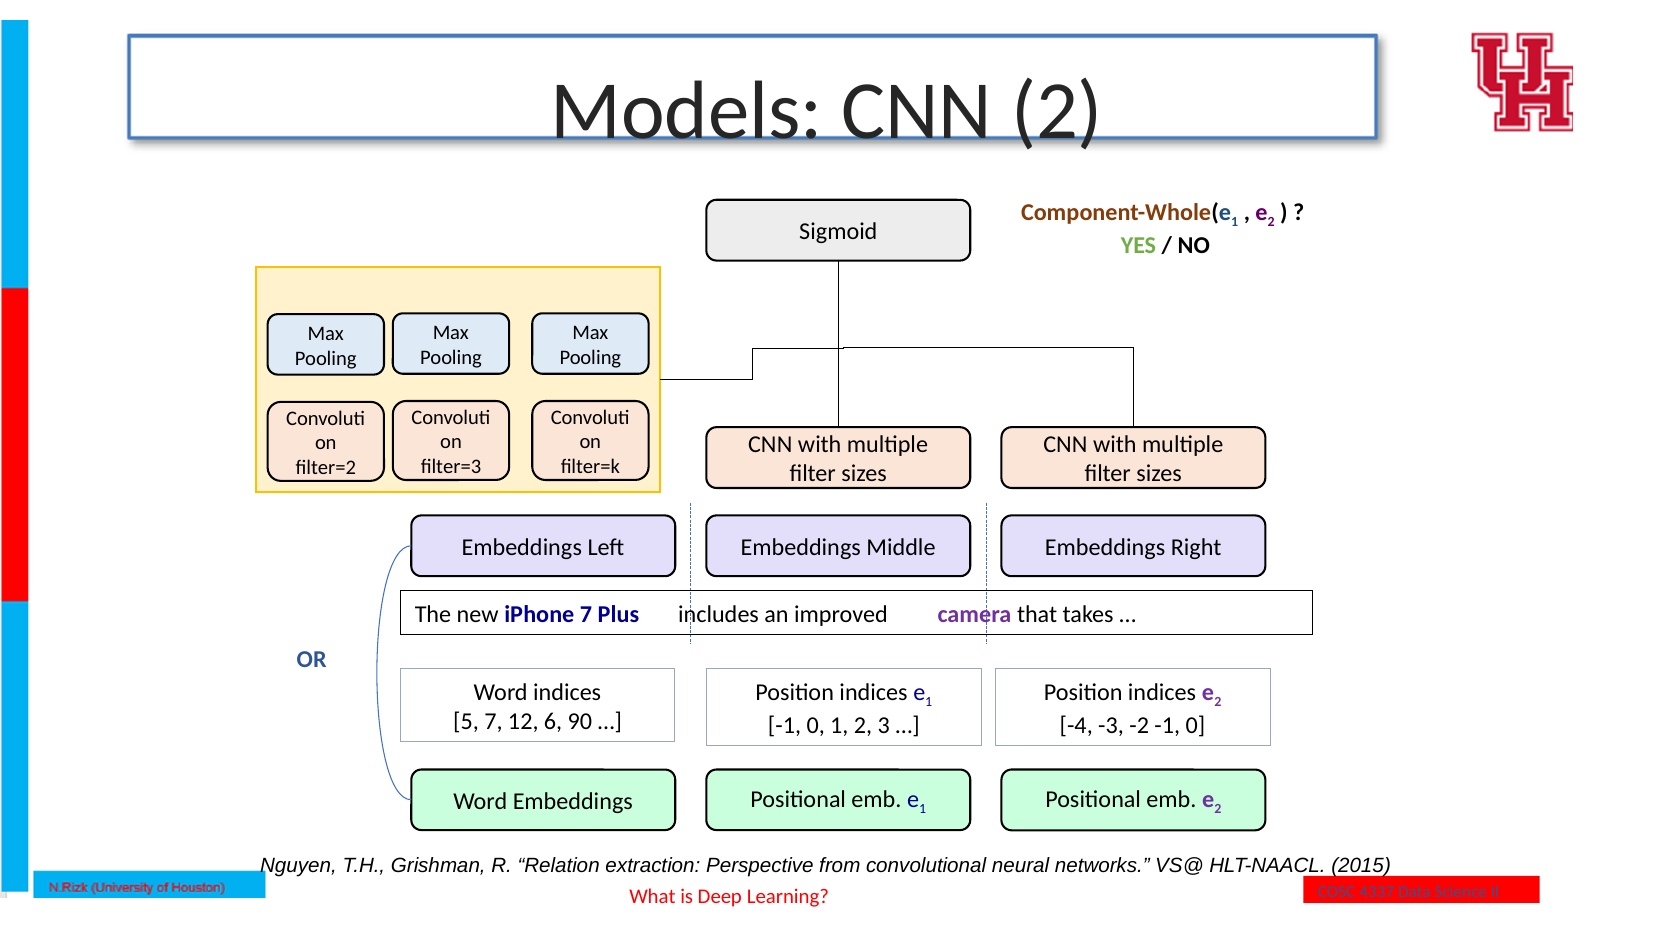

Models: CNN (2)
Component-Whole(e1 , e2 ) ?
YES / NO
Sigmoid
CNN with multiple filter sizes
CNN with multiple filter sizes
Embeddings Left
Embeddings Middle
Embeddings Right
OR
Position indices e2
[-4, -3, -2 -1, 0]
Position indices e1
[-1, 0, 1, 2, 3 …]
Word indices
[5, 7, 12, 6, 90 …]
Word Embeddings
Positional emb. e1
Positional emb. e2

Max Pooling
Max Pooling
Max Pooling
Convolution
filter=3
Convolution
filter=k
Convolution
filter=2
The new iPhone 7 Plus       includes an improved         camera that takes …
Nguyen, T.H., Grishman, R. “Relation extraction: Perspective from convolutional neural networks.” VS@ HLT-NAACL. (2015)